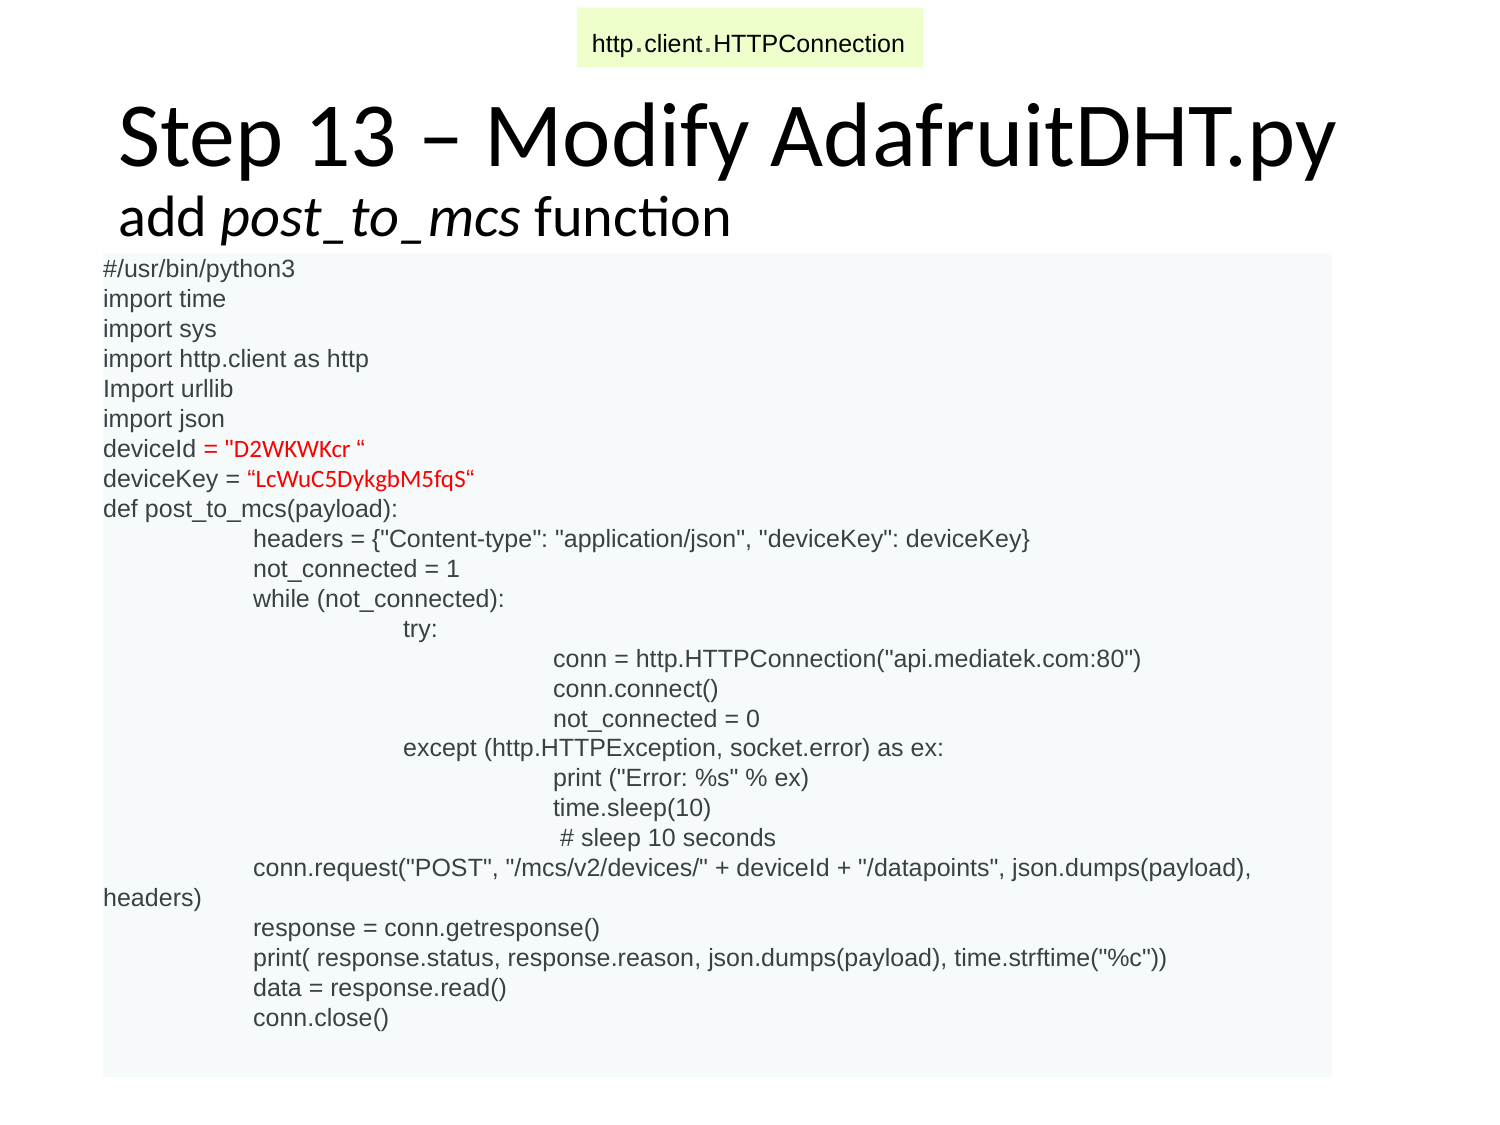

http.client.HTTPConnection
# Step 13 – Modify AdafruitDHT.py add post_to_mcs function
#/usr/bin/python3
import time
import sys
import http.client as http
Import urllib
import json
deviceId = "D2WKWKcr “
deviceKey = “LcWuC5DykgbM5fqS“
def post_to_mcs(payload):
	headers = {"Content-type": "application/json", "deviceKey": deviceKey}
	not_connected = 1
	while (not_connected):
		try:
			conn = http.HTTPConnection("api.mediatek.com:80")
			conn.connect()
			not_connected = 0
		except (http.HTTPException, socket.error) as ex:
			print ("Error: %s" % ex)
 			time.sleep(10)
			 # sleep 10 seconds
	conn.request("POST", "/mcs/v2/devices/" + deviceId + "/datapoints", json.dumps(payload), headers)
	response = conn.getresponse()
	print( response.status, response.reason, json.dumps(payload), time.strftime("%c"))
	data = response.read()
	conn.close()